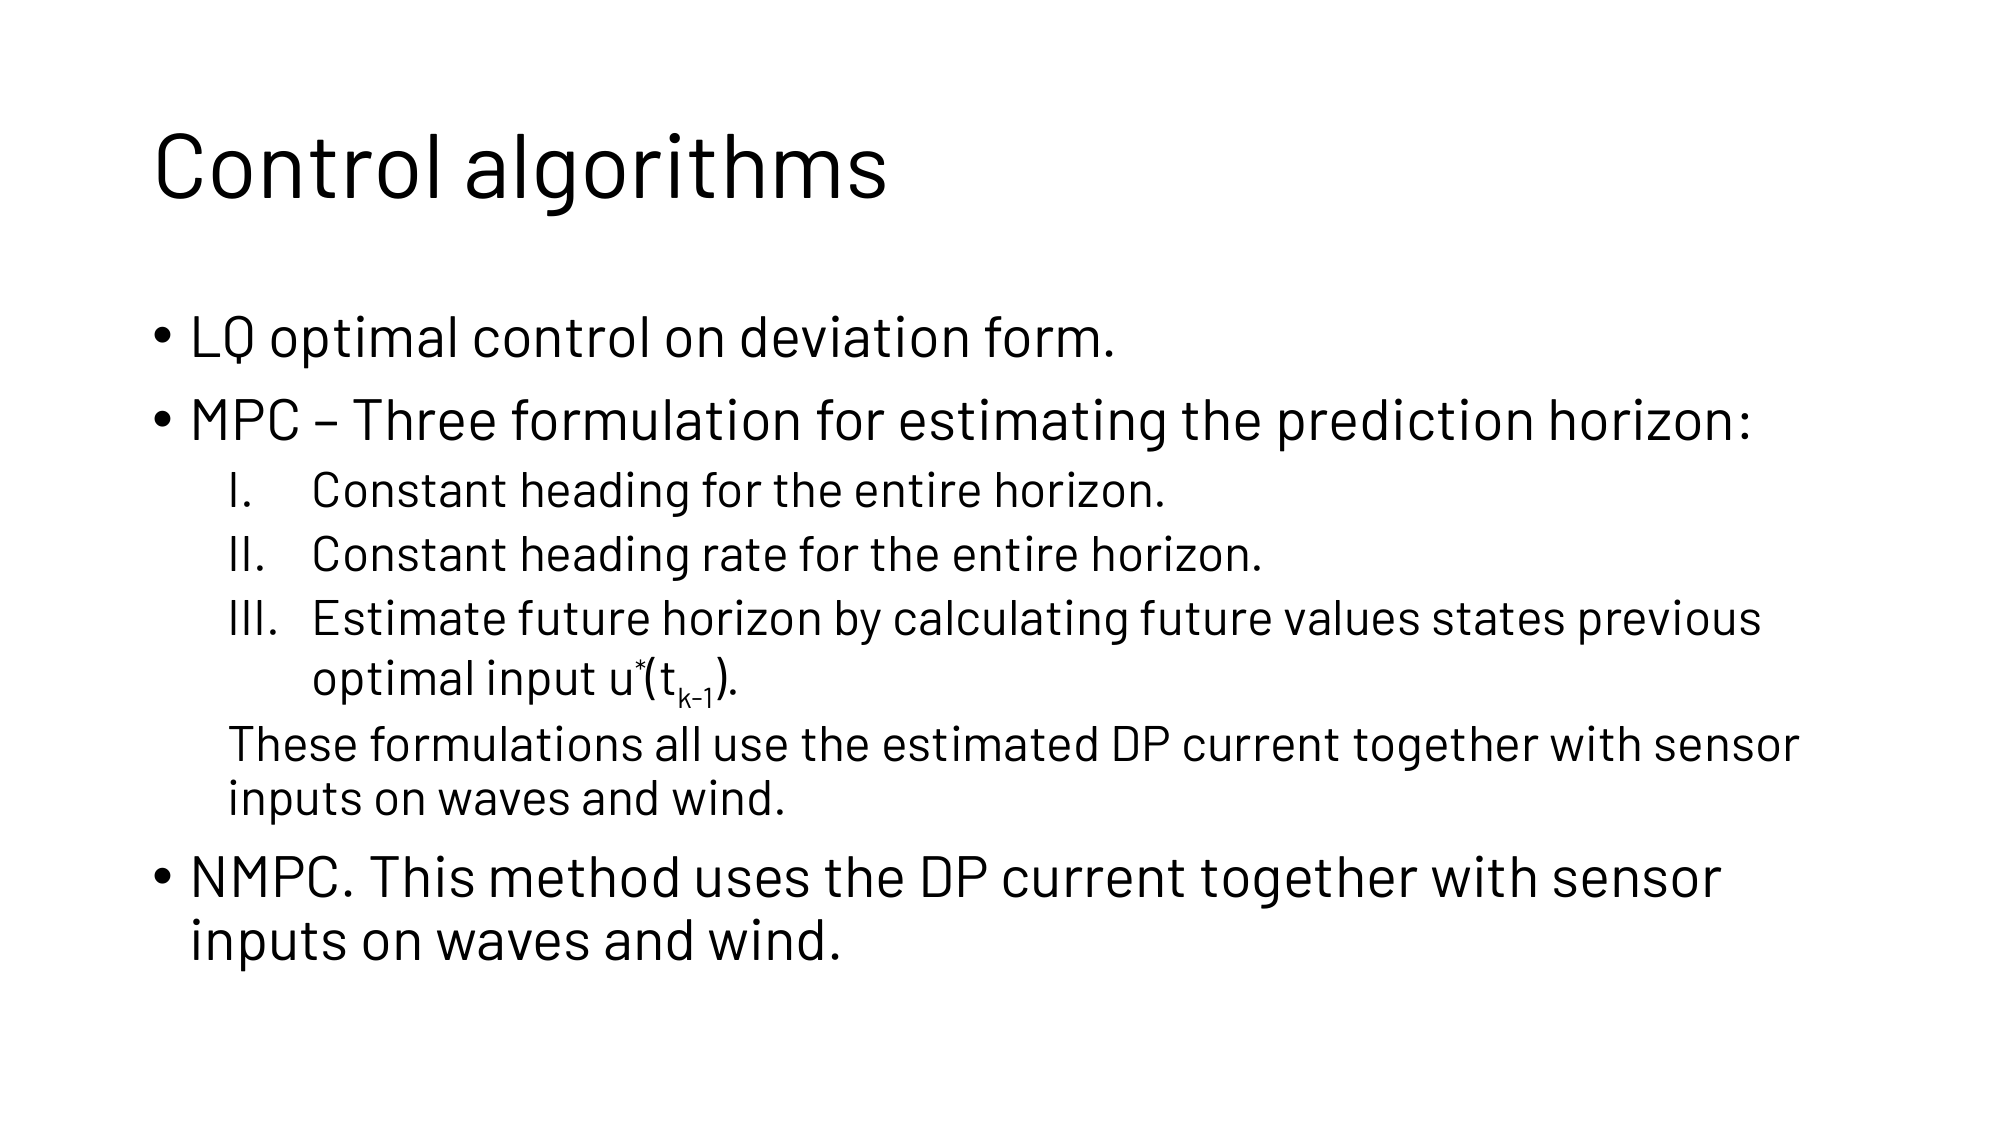

# Control algorithms
LQ optimal control on deviation form.
MPC – Three formulation for estimating the prediction horizon:
Constant heading for the entire horizon.
Constant heading rate for the entire horizon.
Estimate future horizon by calculating future values states previous optimal input u*(tk-1).
These formulations all use the estimated DP current together with sensor inputs on waves and wind.
NMPC. This method uses the DP current together with sensor inputs on waves and wind.